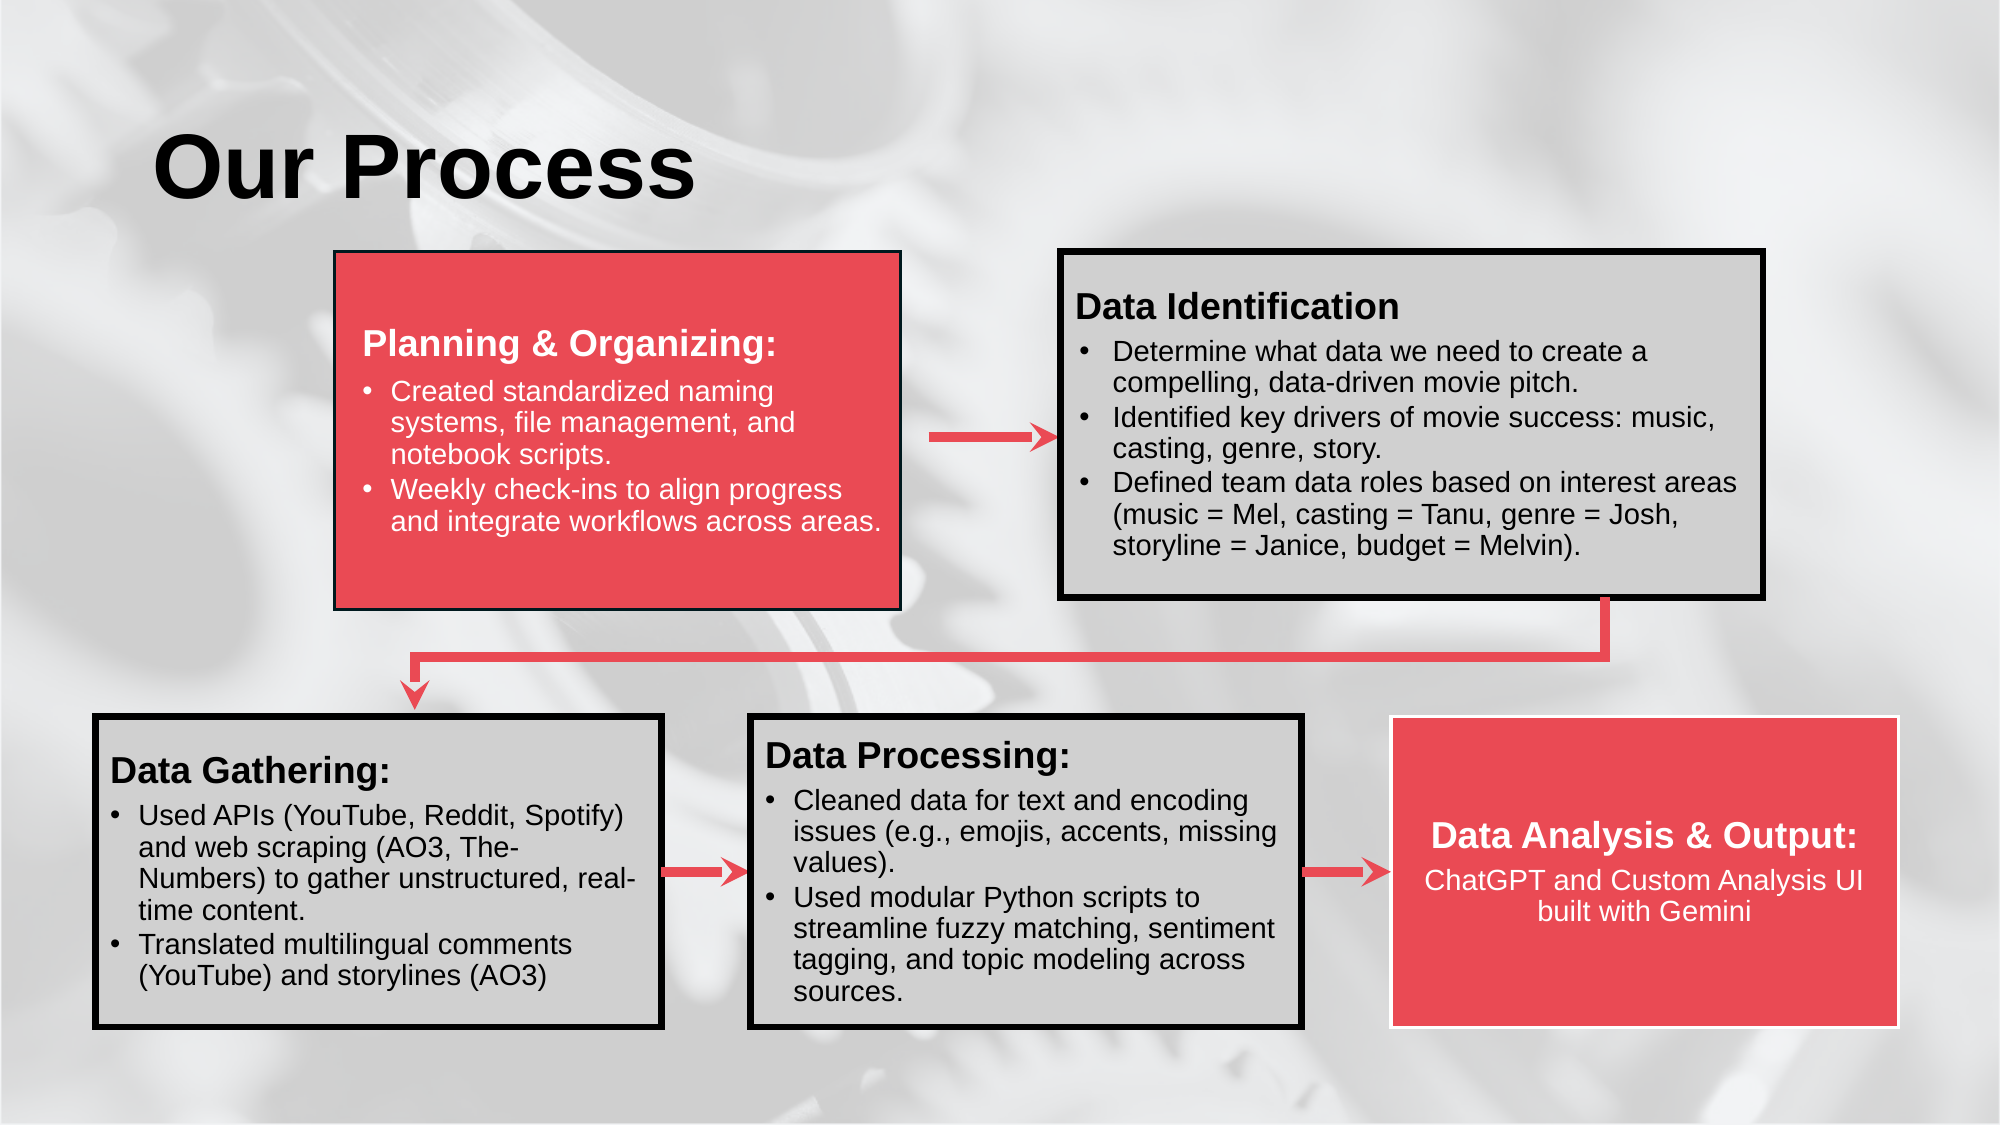

# Our Process
Planning & Organizing:
Created standardized naming systems, file management, and notebook scripts.
Weekly check-ins to align progress and integrate workflows across areas.
Data Identification
Determine what data we need to create a compelling, data-driven movie pitch.
Identified key drivers of movie success: music, casting, genre, story.
Defined team data roles based on interest areas (music = Mel, casting = Tanu, genre = Josh, storyline = Janice, budget = Melvin).

Data Analysis & Output:
ChatGPT and Custom Analysis UI built with Gemini
Data Gathering:
Used APIs (YouTube, Reddit, Spotify) and web scraping (AO3, The-Numbers) to gather unstructured, real-time content.
Translated multilingual comments (YouTube) and storylines (AO3)
Data Processing:
Cleaned data for text and encoding issues (e.g., emojis, accents, missing values).
Used modular Python scripts to streamline fuzzy matching, sentiment tagging, and topic modeling across sources.